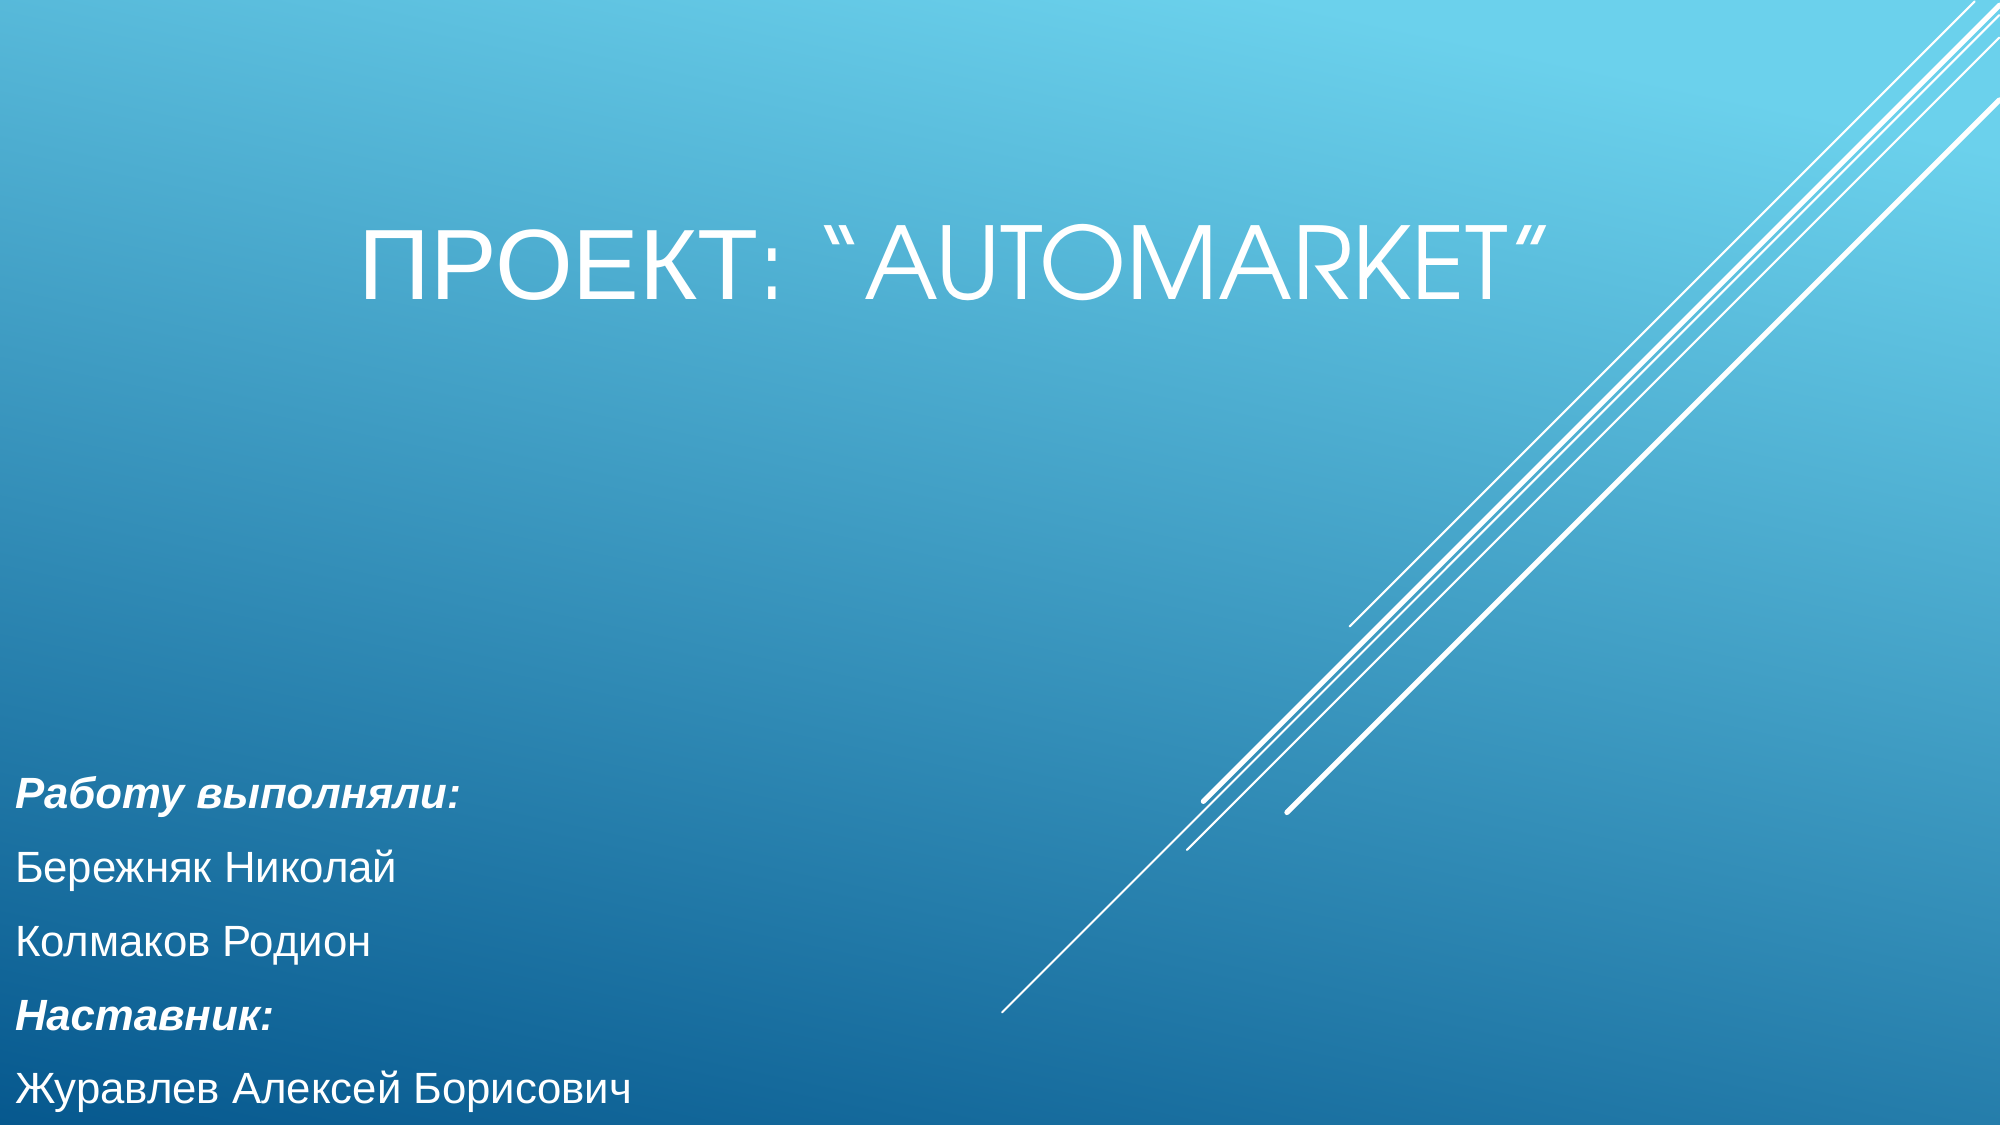

# Проект: “Automarket”
Работу выполняли:
Бережняк Николай
Колмаков Родион
Наставник:
Журавлев Алексей Борисович